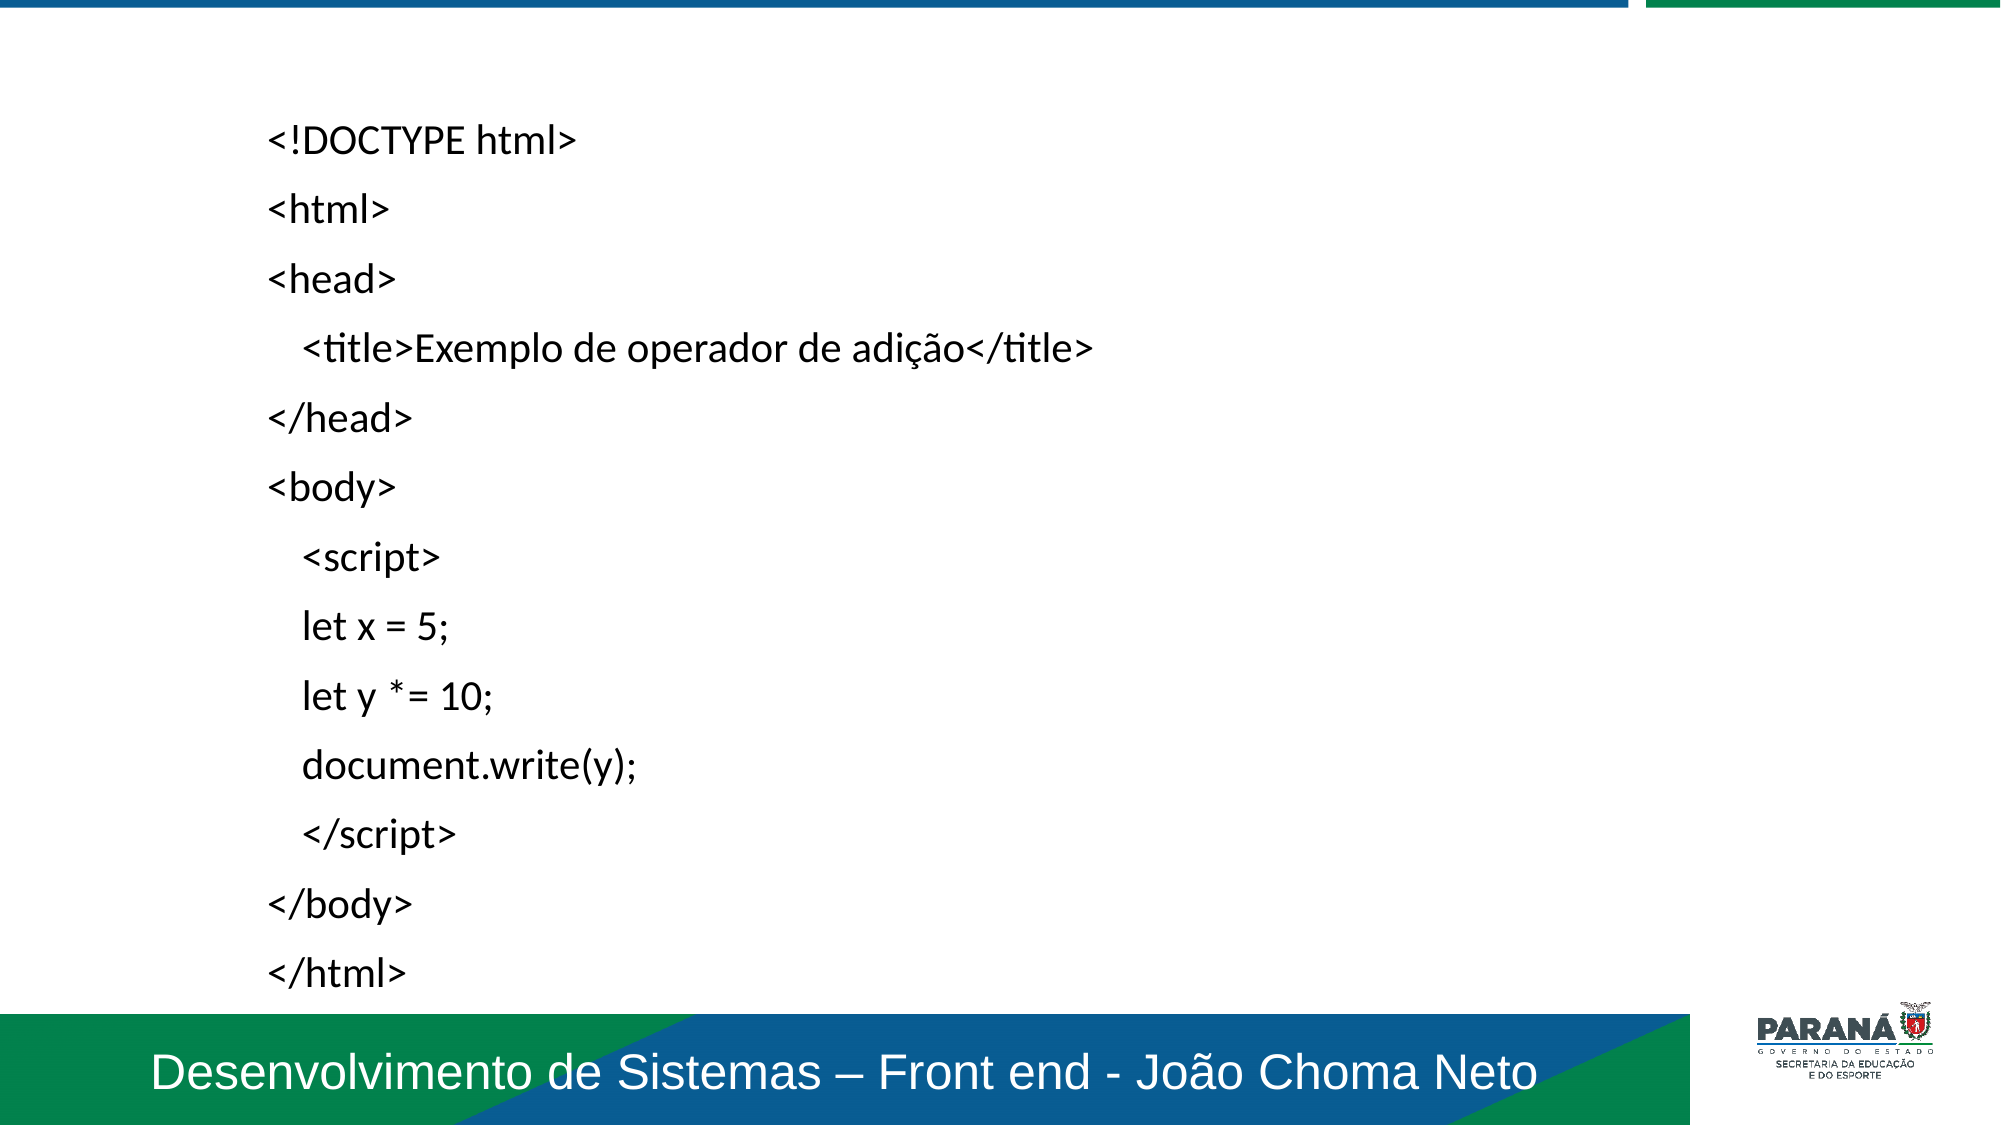

<!DOCTYPE html>
<html>
<head>
	<title>Exemplo de operador de adição</title>
</head>
<body>
	<script>
		let x = 5;
		let y *= 10;
		document.write(y);
	</script>
</body>
</html>